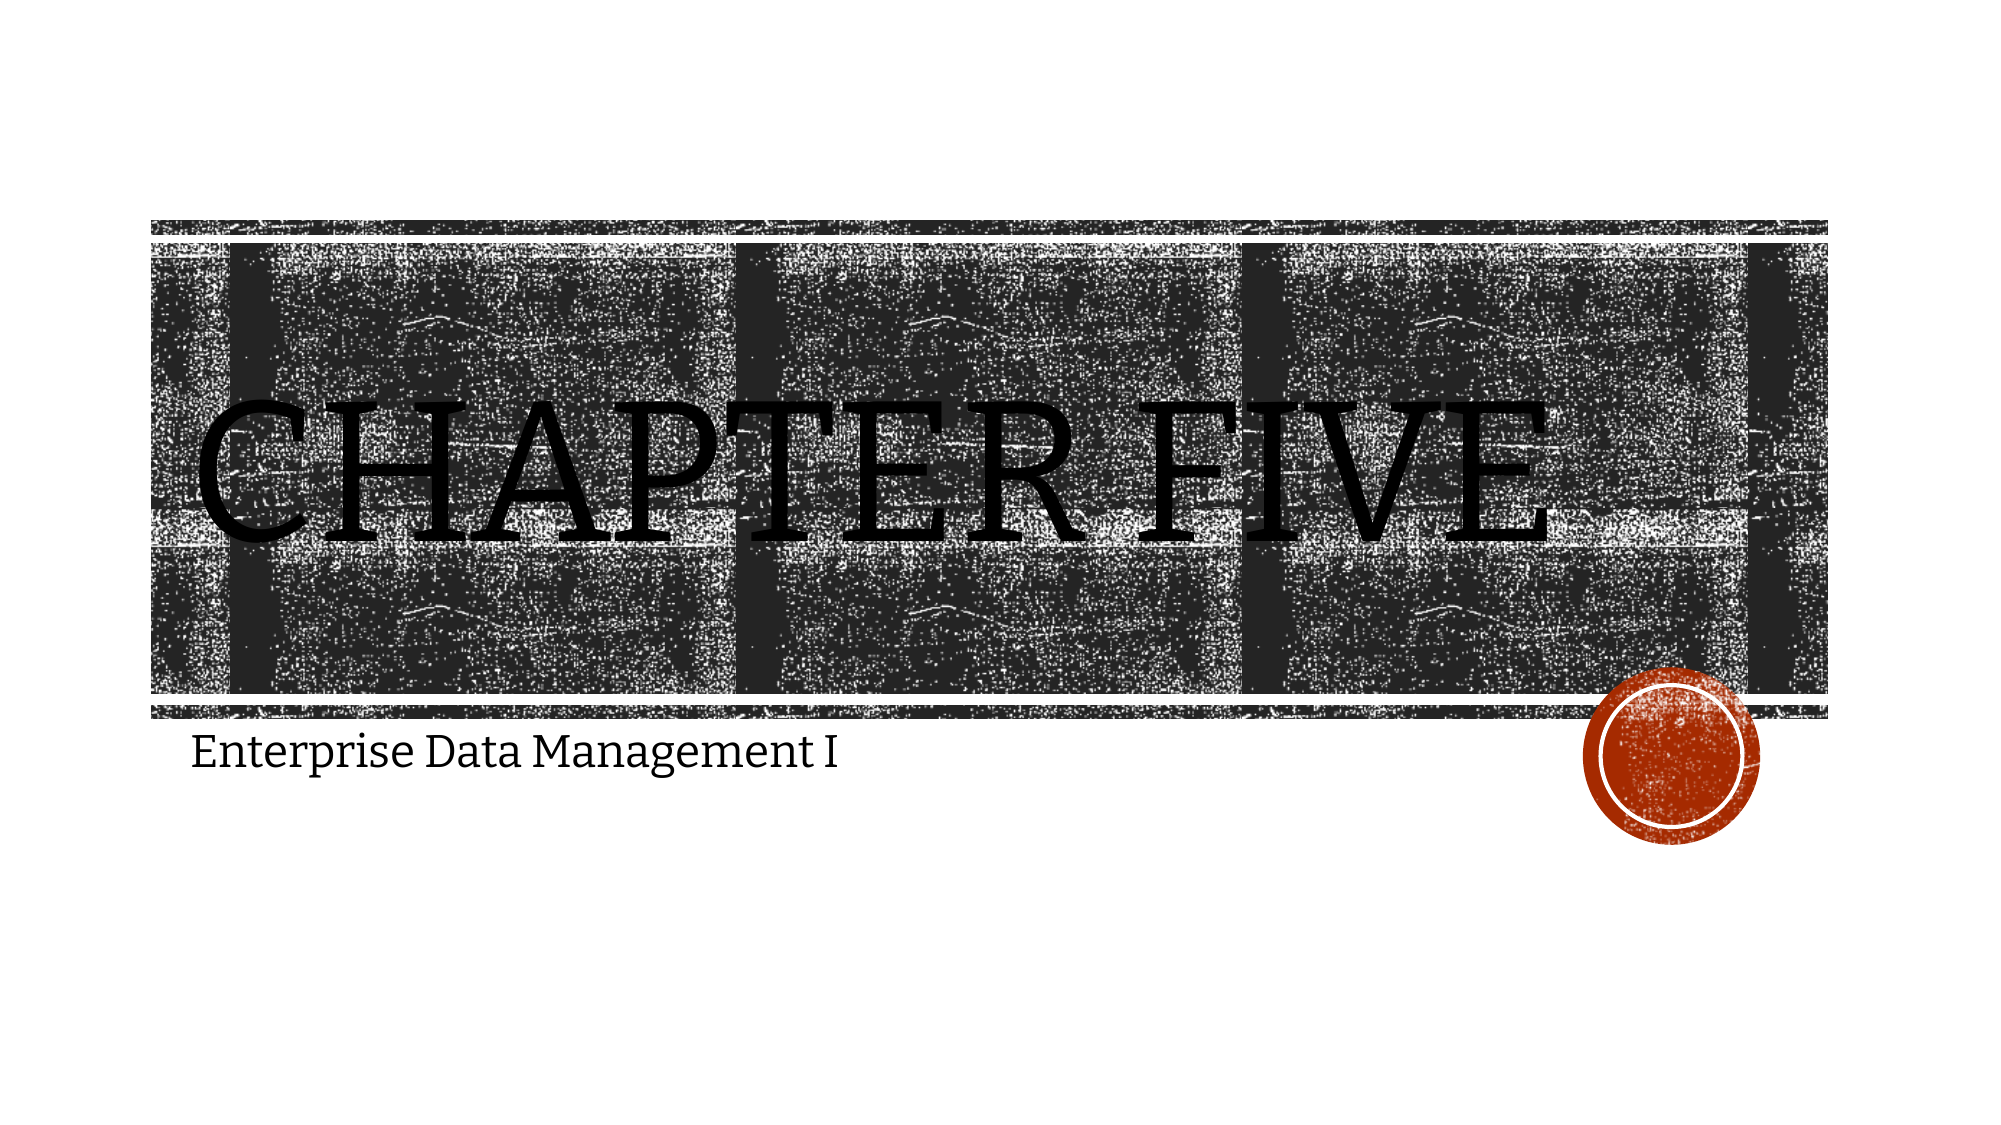

# Chapter five
Enterprise Data Management I